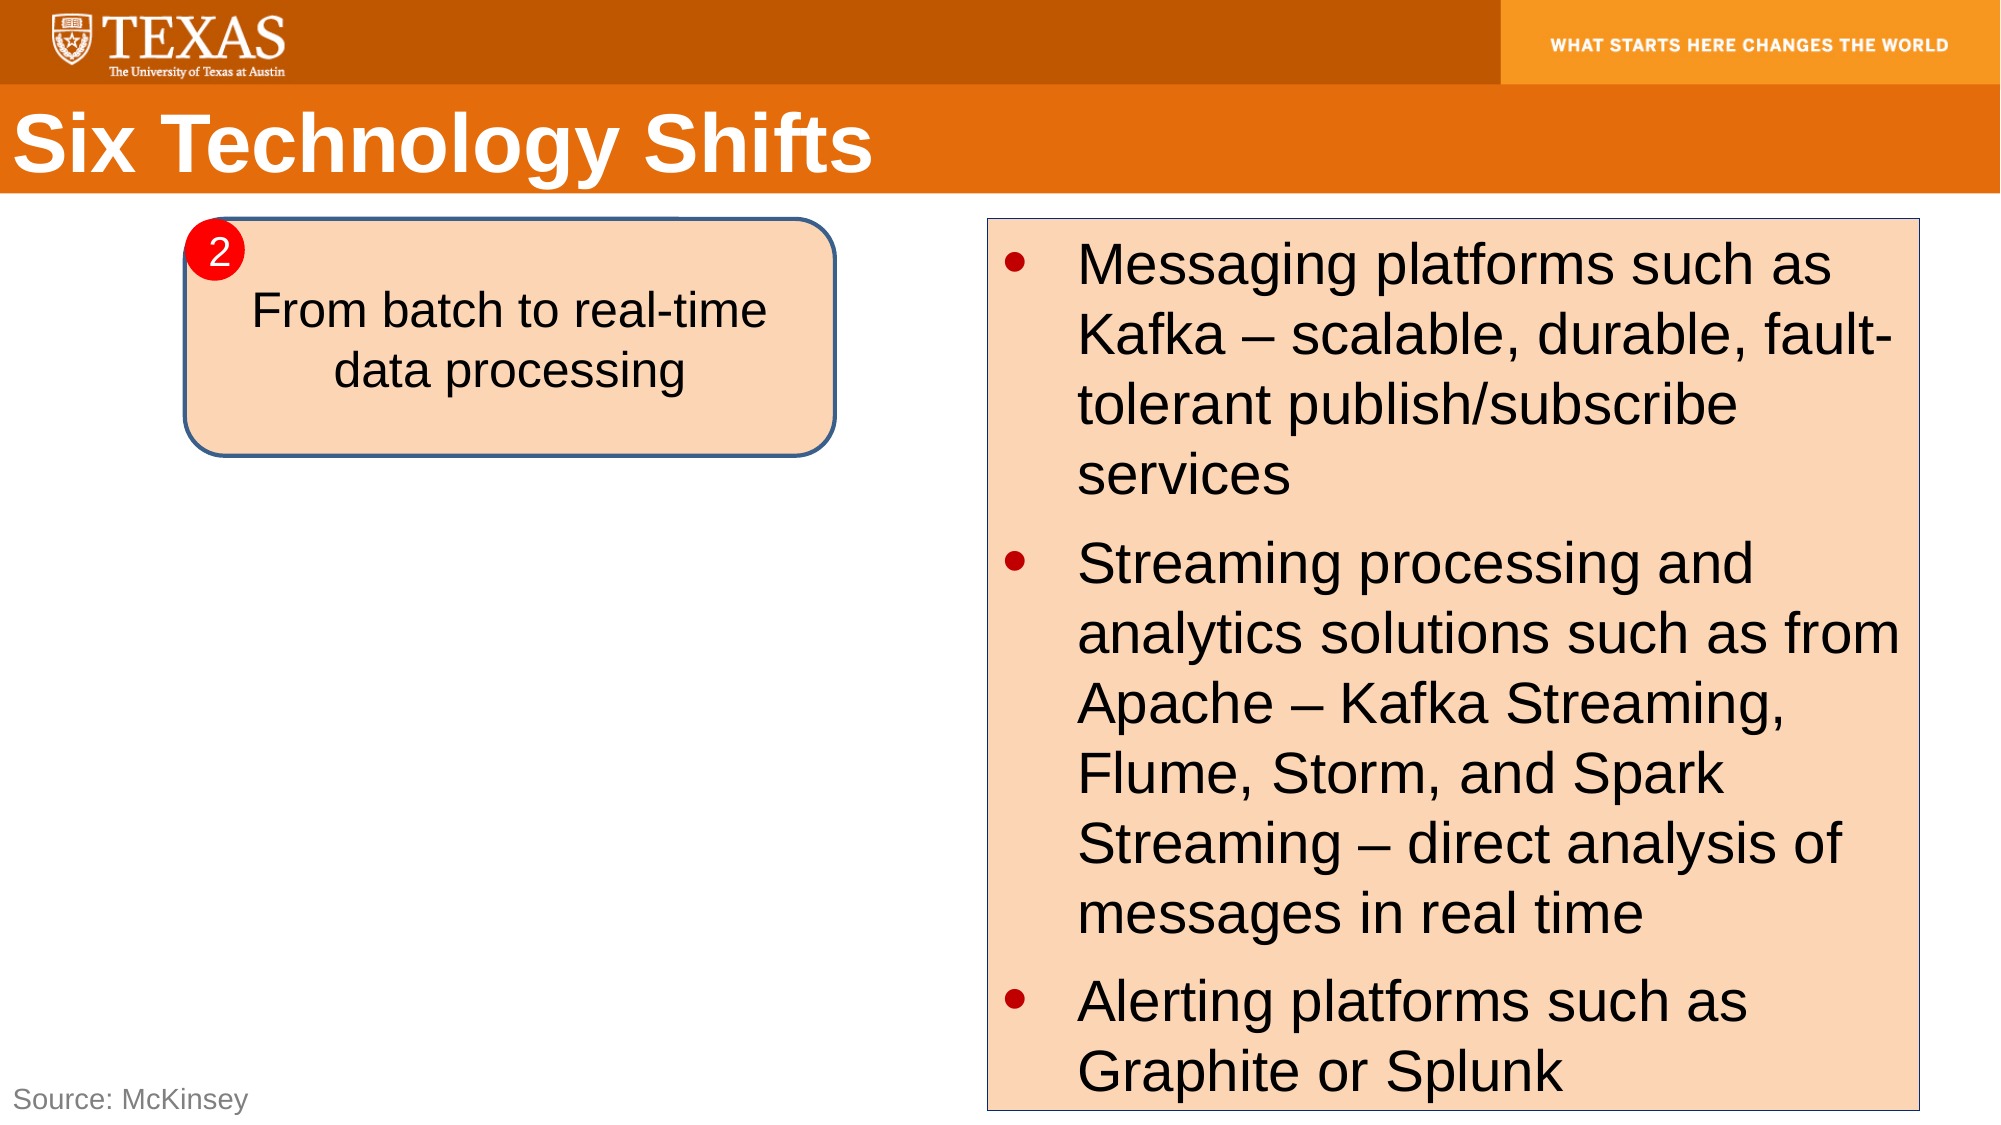

Six Technology Shifts
From batch to real-time data processing
2
Messaging platforms such as Kafka – scalable, durable, fault-tolerant publish/subscribe services
Streaming processing and analytics solutions such as from Apache – Kafka Streaming, Flume, Storm, and Spark Streaming – direct analysis of messages in real time
Alerting platforms such as Graphite or Splunk
32
Source: McKinsey